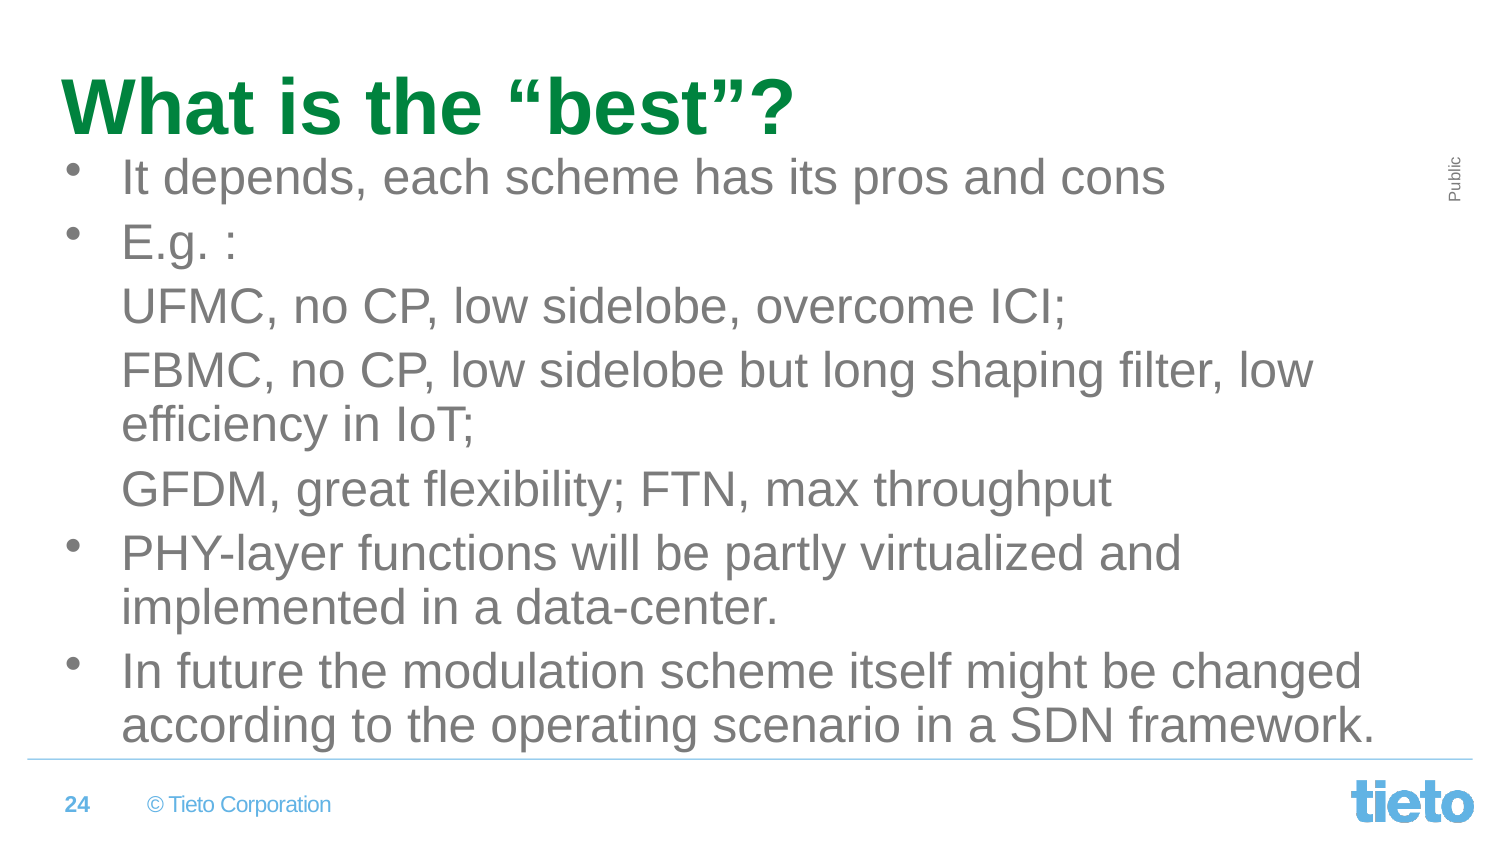

What is the “best”?
It depends, each scheme has its pros and cons
E.g. :
    UFMC, no CP, low sidelobe, overcome ICI;
    FBMC, no CP, low sidelobe but long shaping filter, low efficiency in IoT;
    GFDM, great flexibility; FTN, max throughput
PHY-layer functions will be partly virtualized and implemented in a data-center.
In future the modulation scheme itself might be changed according to the operating scenario in a SDN framework.
24